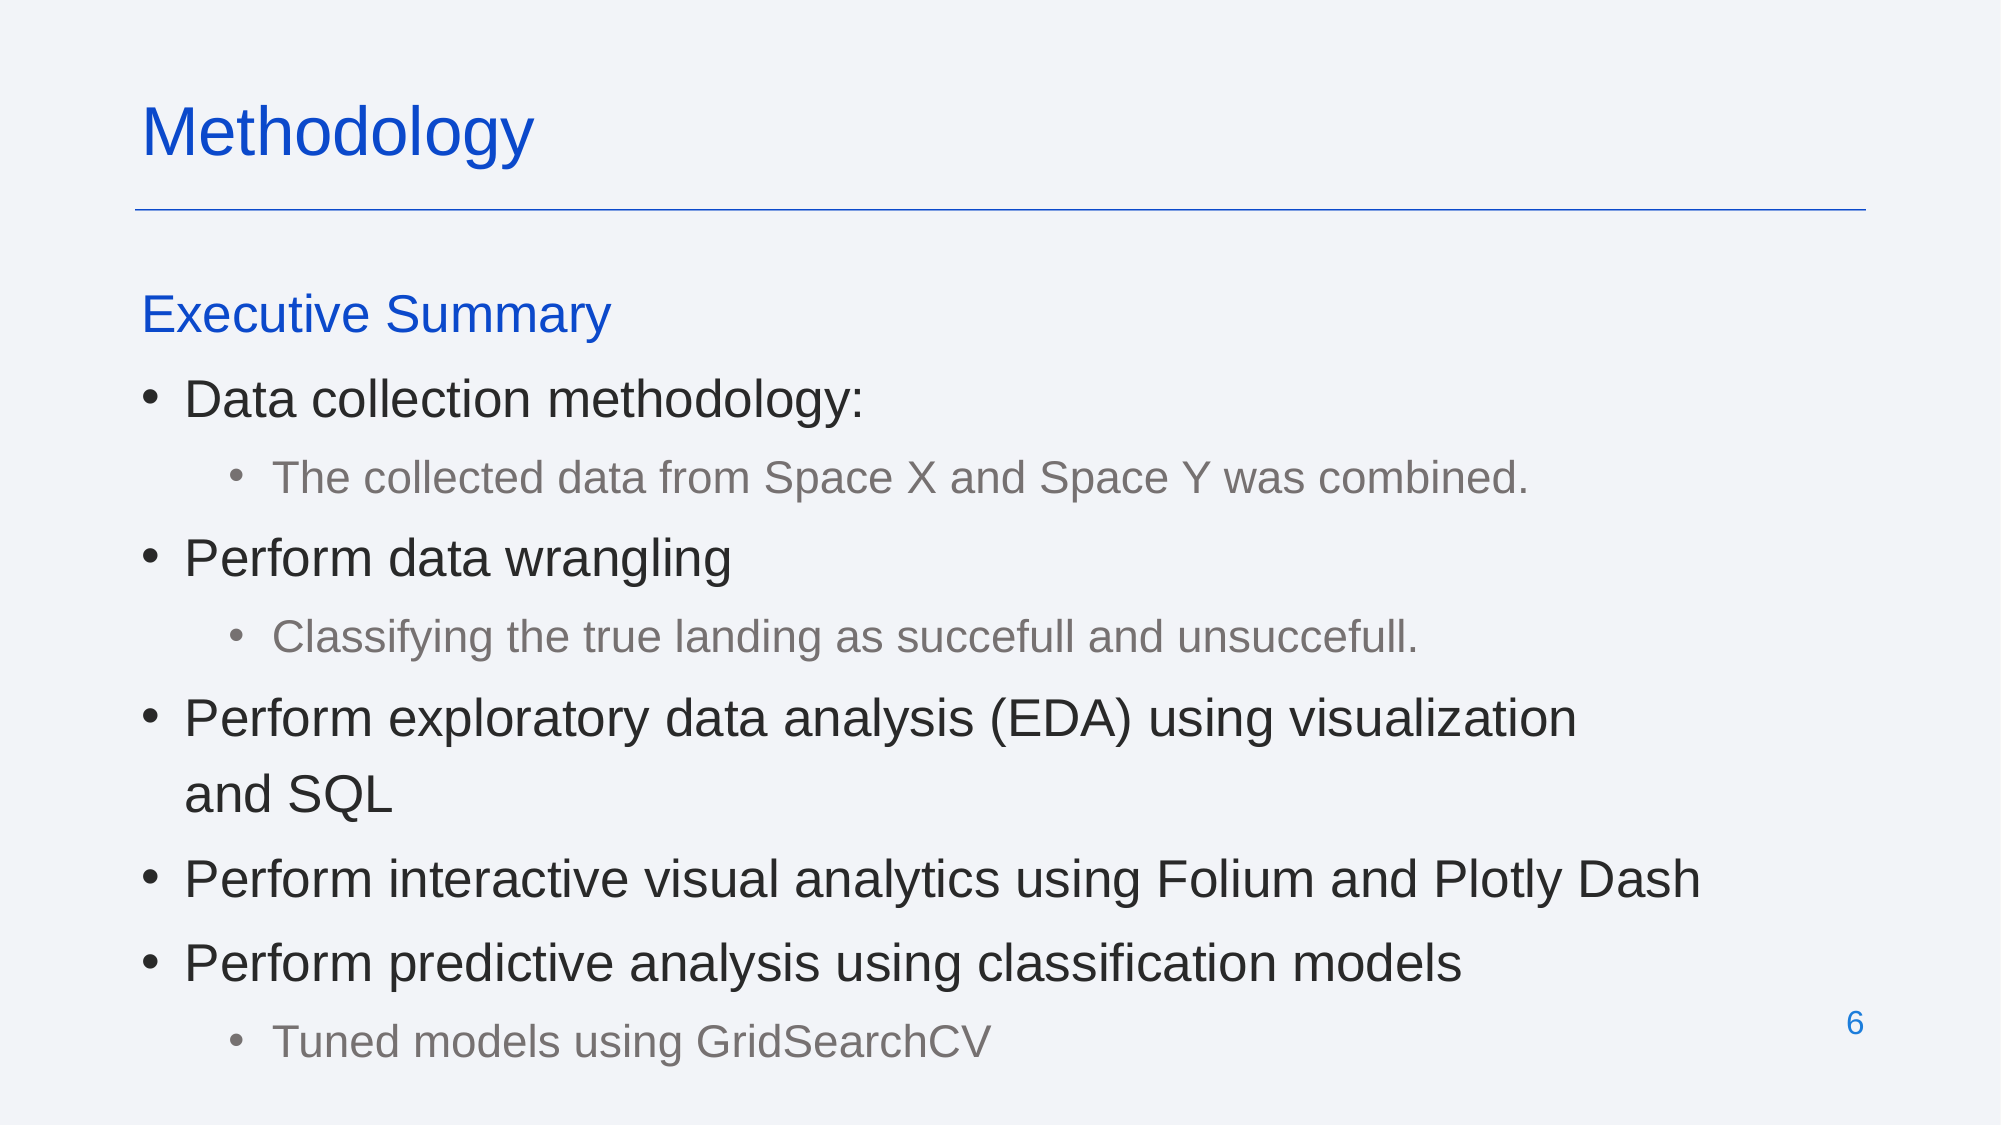

Methodology
Executive Summary
Data collection methodology:
The collected data from Space X and Space Y was combined.
Perform data wrangling
Classifying the true landing as succefull and unsuccefull.
Perform exploratory data analysis (EDA) using visualization and SQL
Perform interactive visual analytics using Folium and Plotly Dash
Perform predictive analysis using classification models
Tuned models using GridSearchCV

6